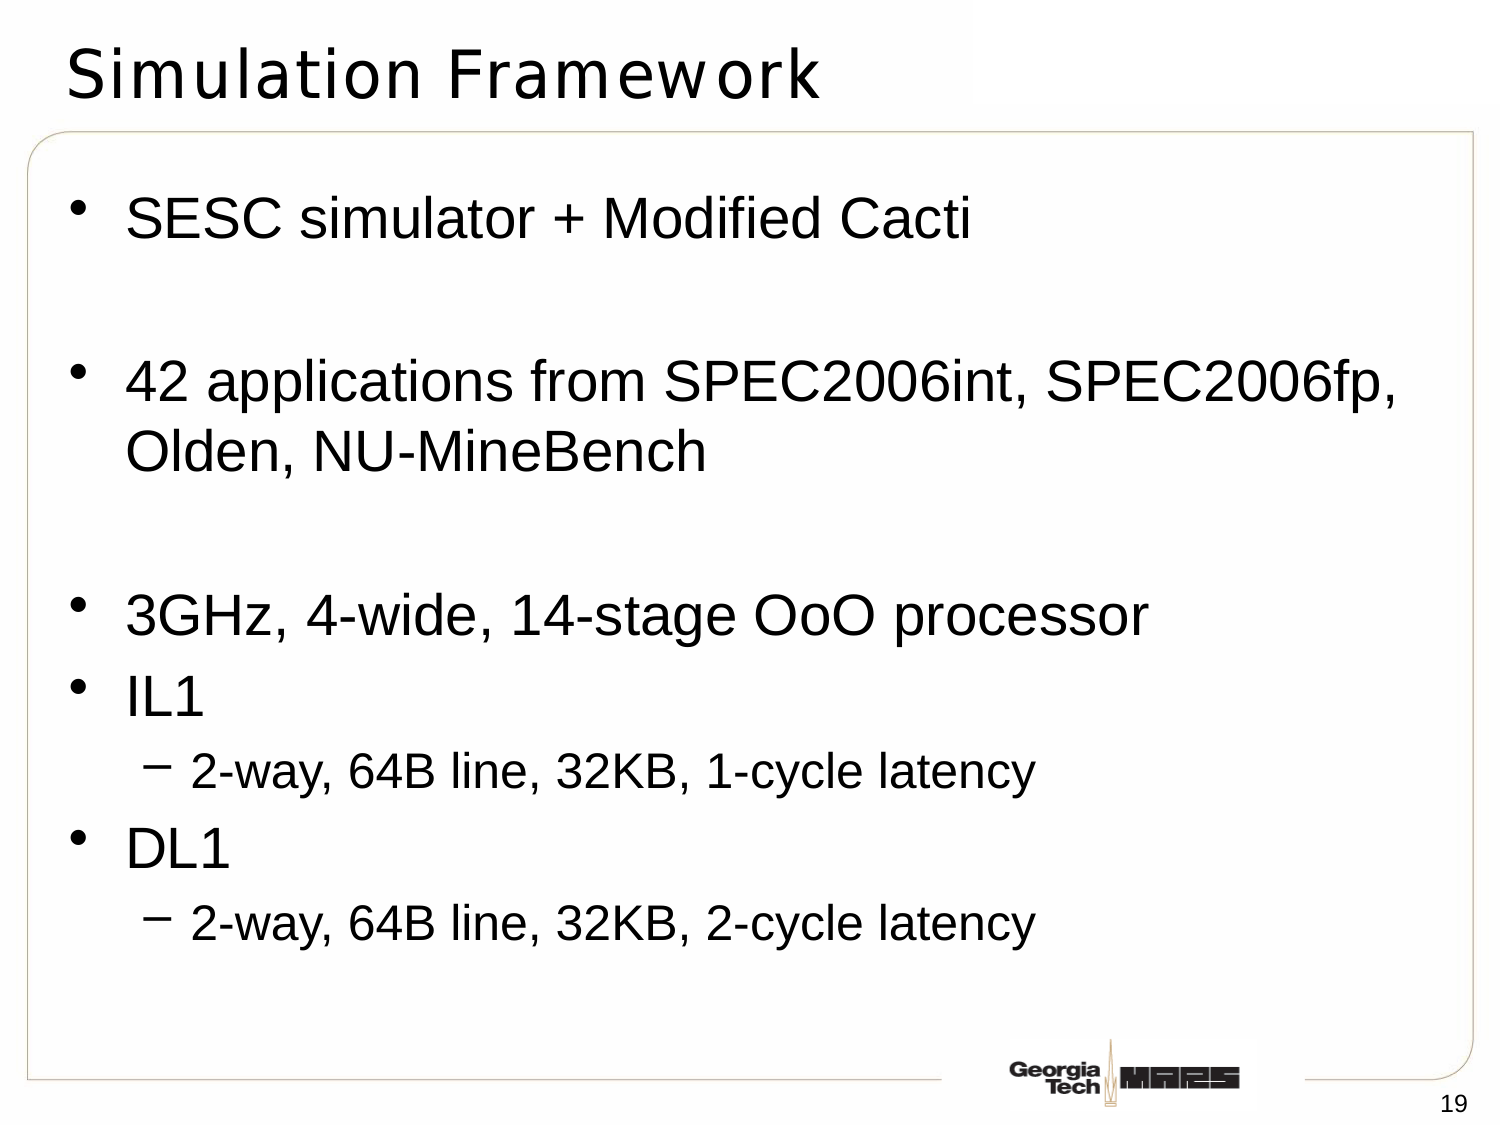

# Simulation Framework
SESC simulator + Modified Cacti

42 applications from SPEC2006int, SPEC2006fp, Olden, NU-MineBench

3GHz, 4-wide, 14-stage OoO processor
IL1
2-way, 64B line, 32KB, 1-cycle latency
DL1
2-way, 64B line, 32KB, 2-cycle latency